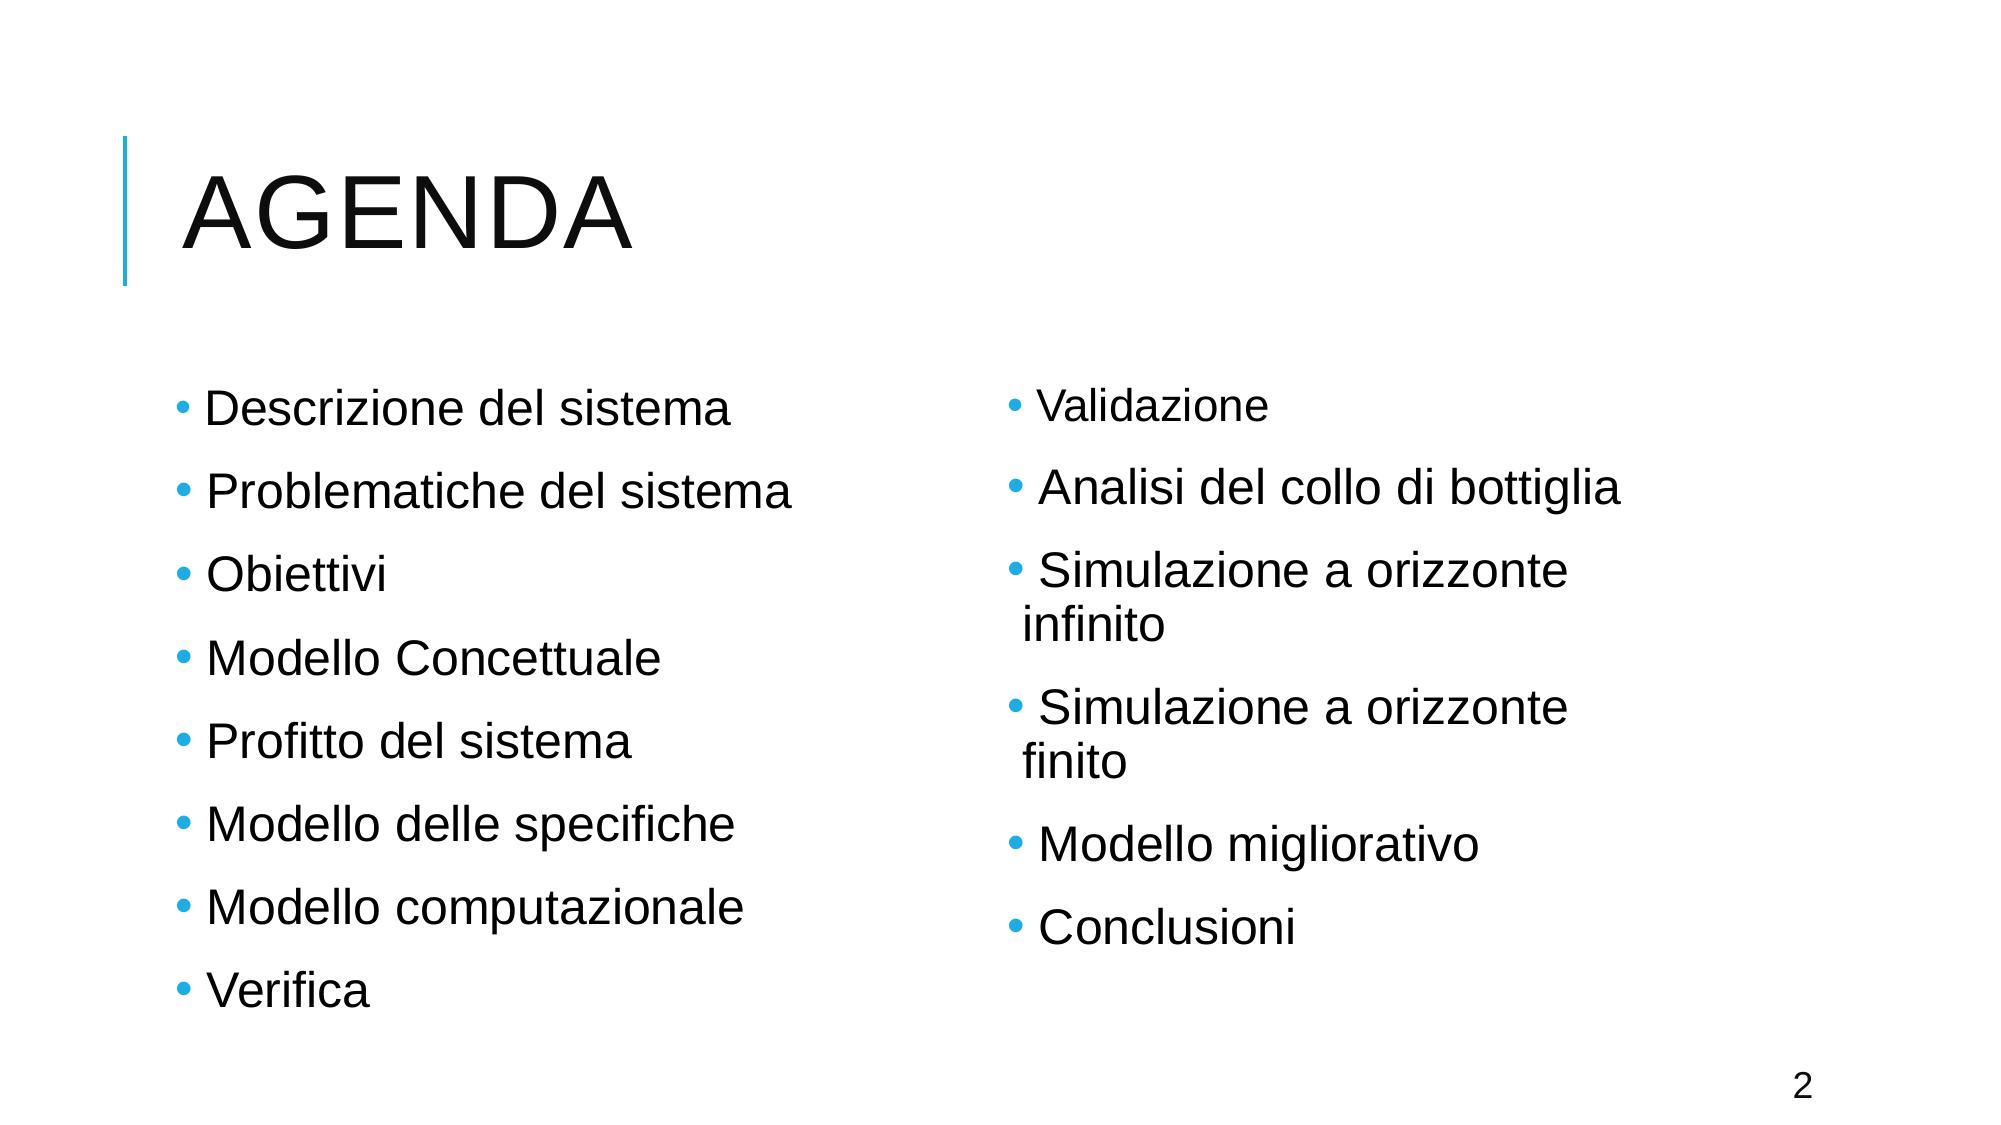

# Agenda
 Descrizione del sistema
 Problematiche del sistema
 Obiettivi
 Modello Concettuale
 Profitto del sistema
 Modello delle specifiche
 Modello computazionale
 Verifica
 Validazione
 Analisi del collo di bottiglia
 Simulazione a orizzonte infinito
 Simulazione a orizzonte finito
 Modello migliorativo
 Conclusioni
2